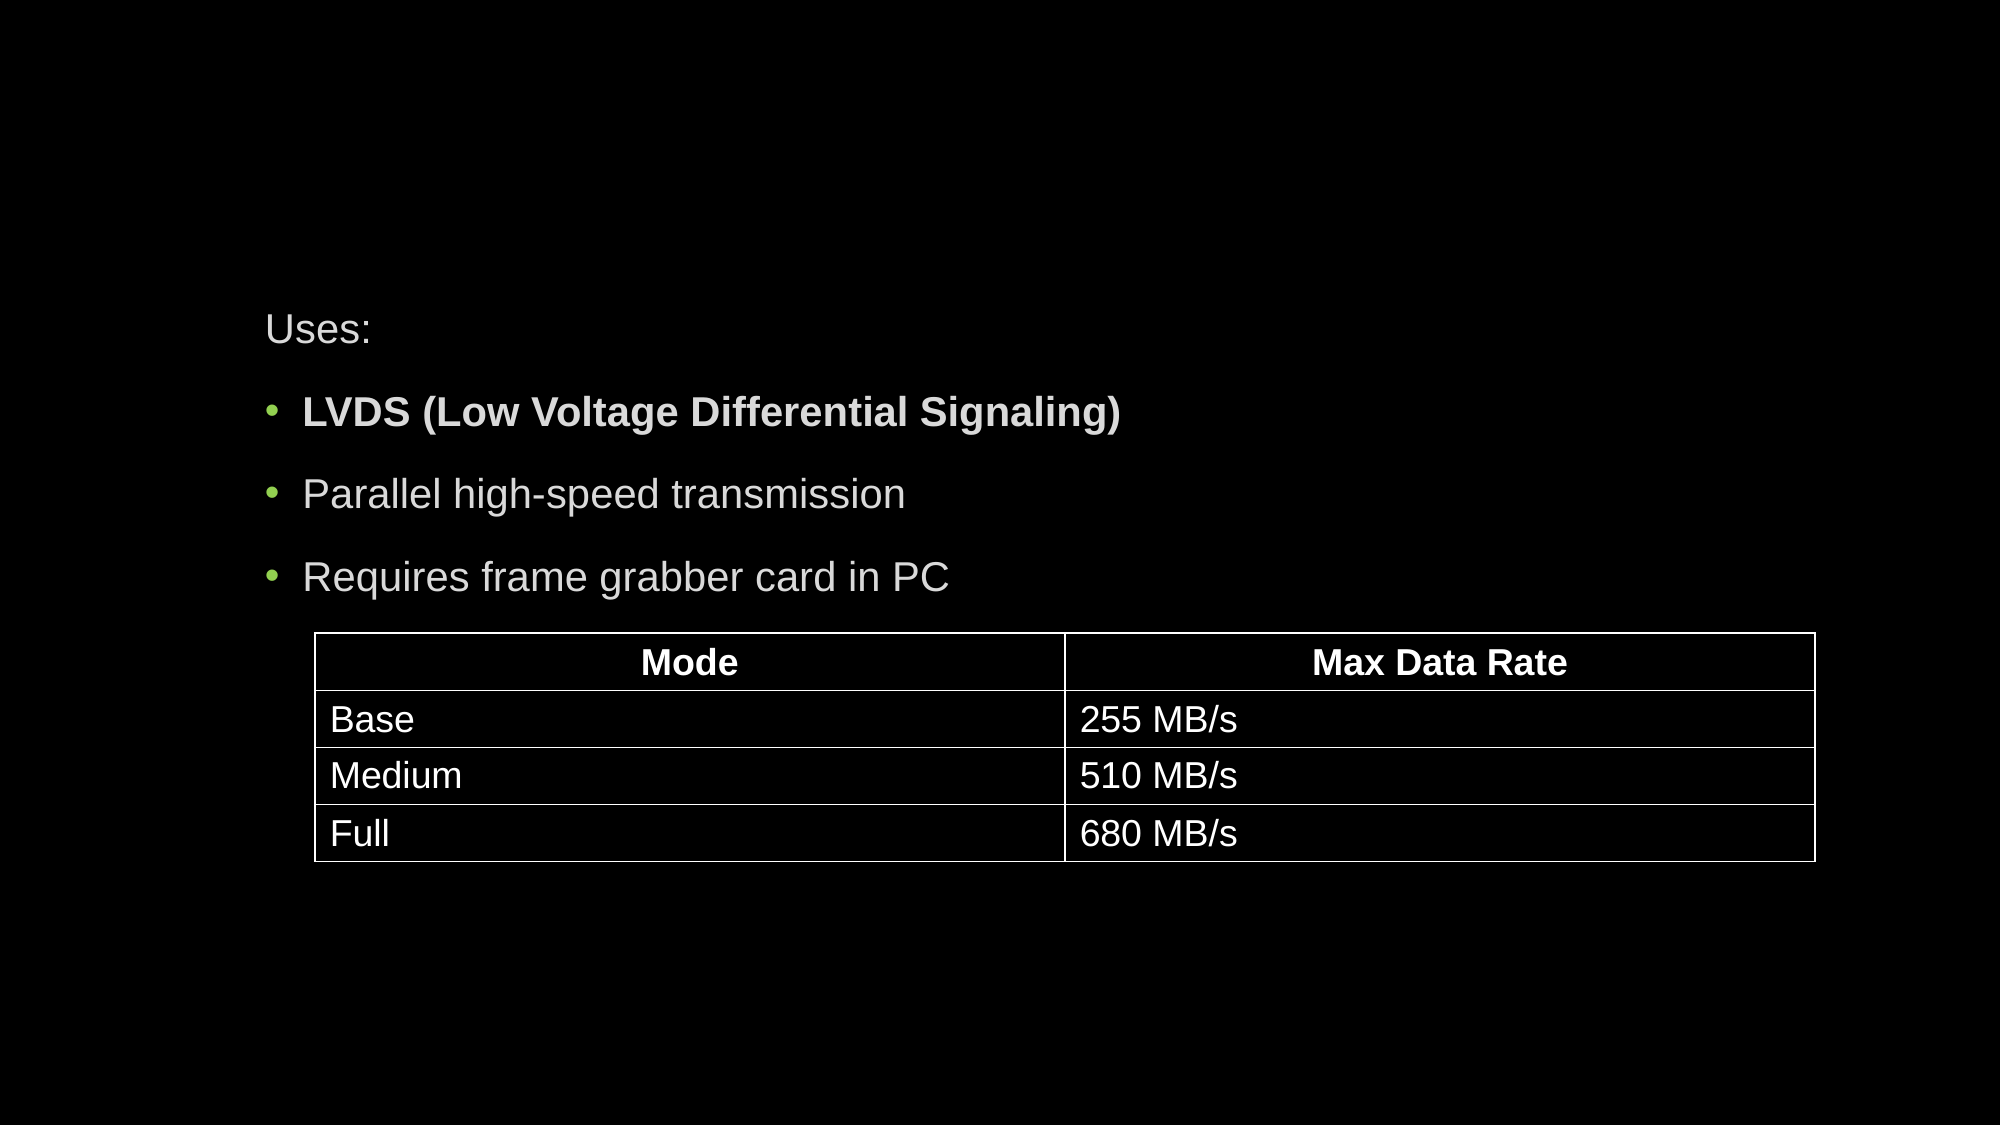

#
Uses:
LVDS (Low Voltage Differential Signaling)
Parallel high-speed transmission
Requires frame grabber card in PC

| Mode | Max Data Rate |
| --- | --- |
| Base | 255 MB/s |
| Medium | 510 MB/s |
| Full | 680 MB/s |